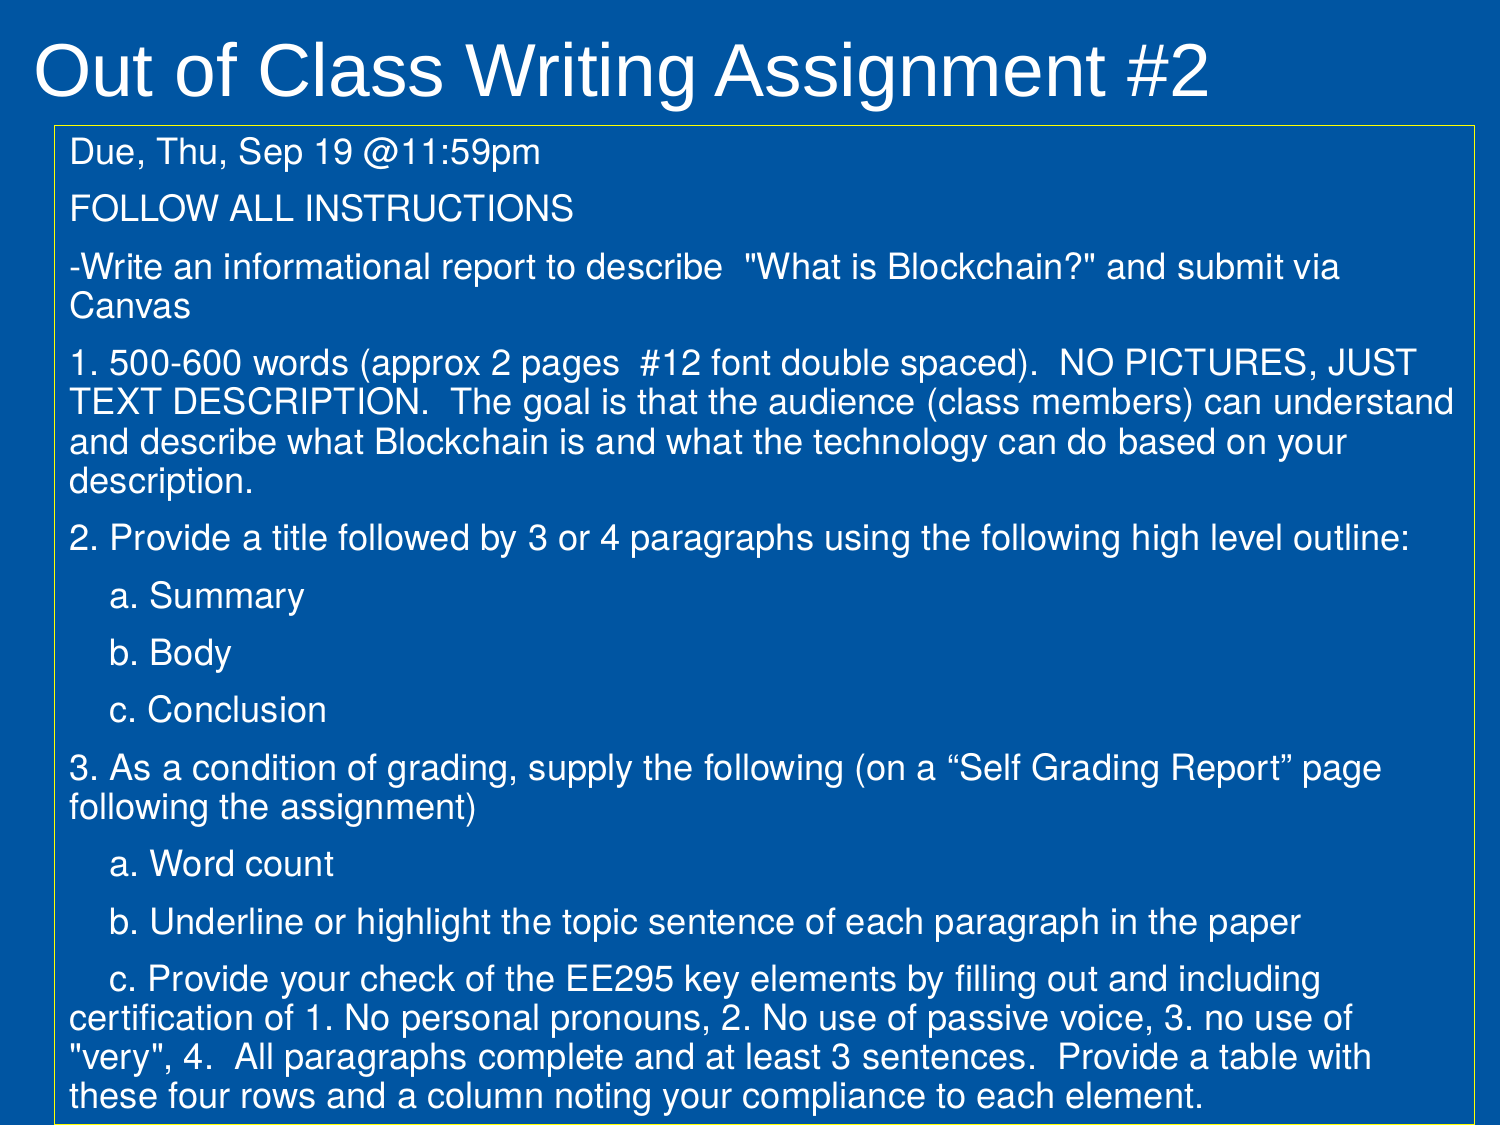

# Out of Class Writing Assignment #2
Due, Thu, Sep 19 @11:59pm
FOLLOW ALL INSTRUCTIONS
-Write an informational report to describe  "What is Blockchain?" and submit via Canvas
1. 500-600 words (approx 2 pages  #12 font double spaced).  NO PICTURES, JUST TEXT DESCRIPTION.  The goal is that the audience (class members) can understand and describe what Blockchain is and what the technology can do based on your description.
2. Provide a title followed by 3 or 4 paragraphs using the following high level outline:
    a. Summary
    b. Body
    c. Conclusion
3. As a condition of grading, supply the following (on a “Self Grading Report” page following the assignment)
    a. Word count
    b. Underline or highlight the topic sentence of each paragraph in the paper
    c. Provide your check of the EE295 key elements by filling out and including certification of 1. No personal pronouns, 2. No use of passive voice, 3. no use of "very", 4.  All paragraphs complete and at least 3 sentences.  Provide a table with these four rows and a column noting your compliance to each element.